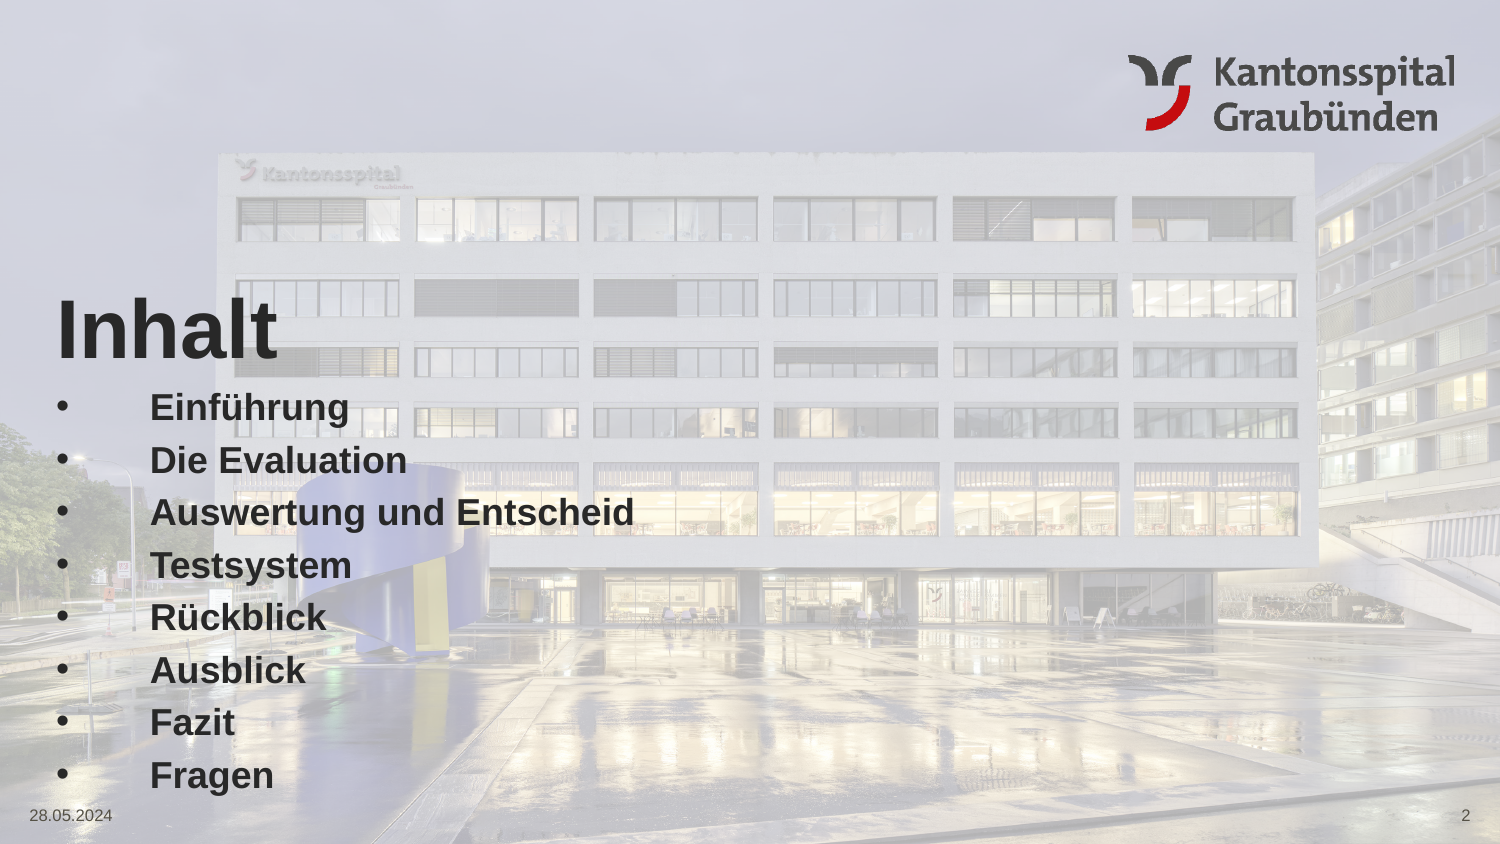

Inhalt
Einführung
Die Evaluation
Auswertung und Entscheid
Testsystem
Rückblick
Ausblick
Fazit
Fragen

2
28.05.2024